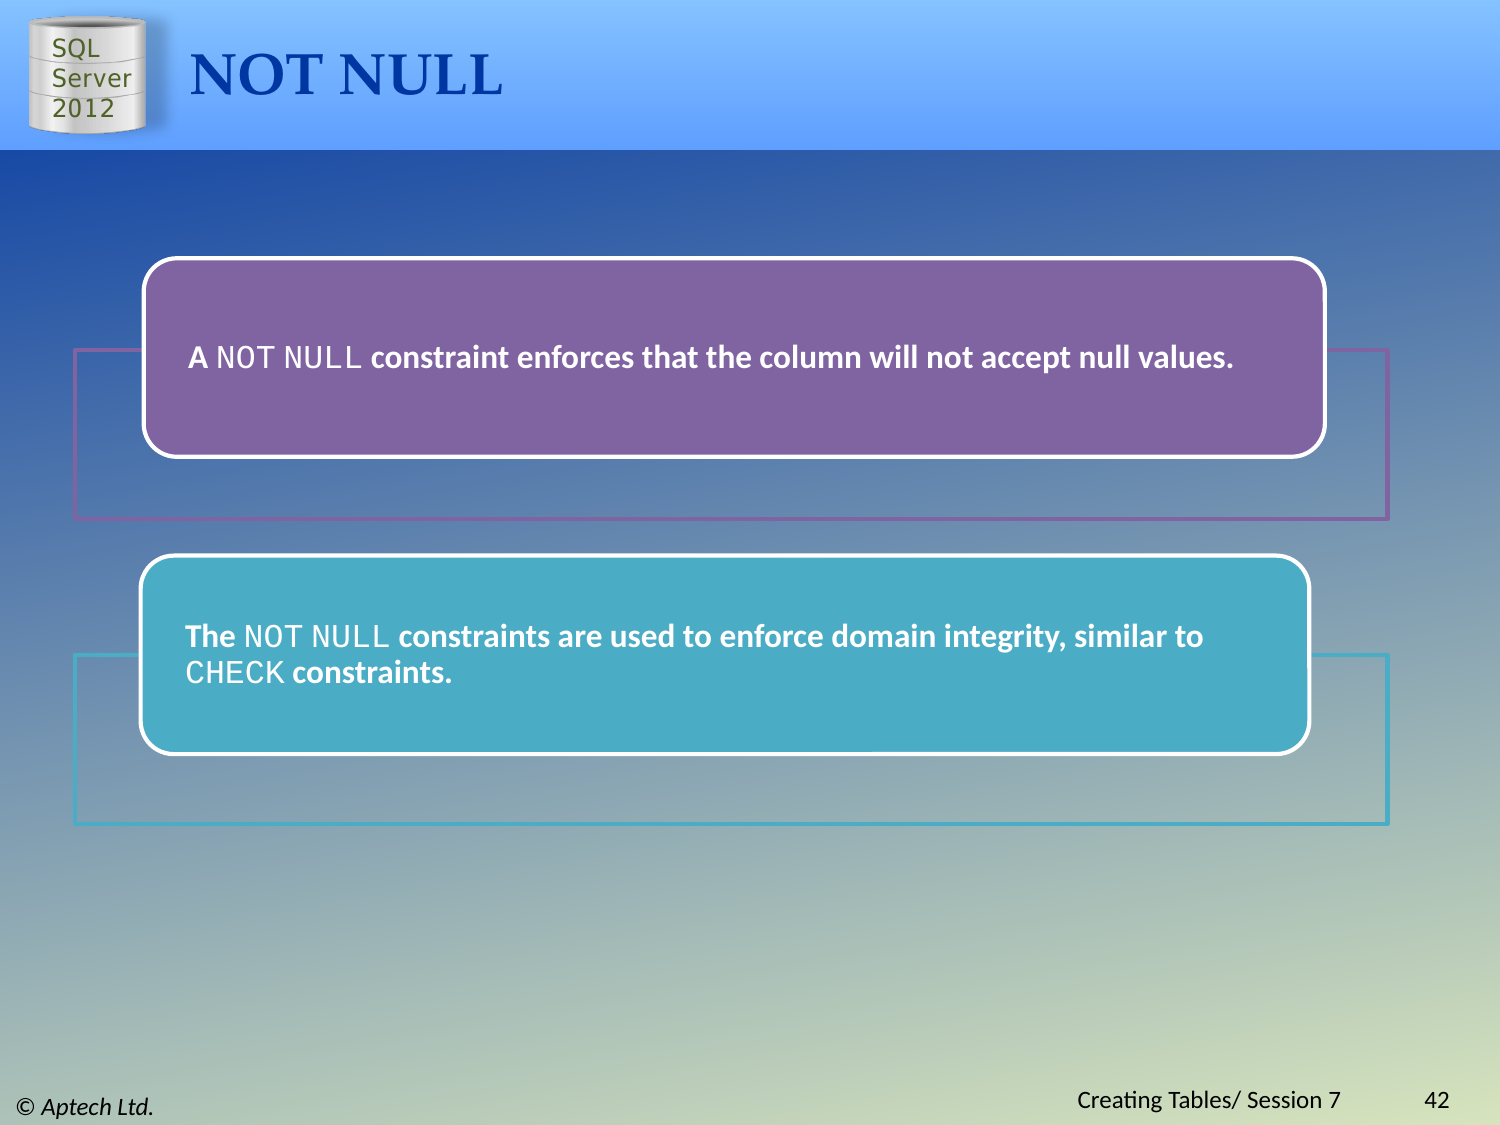

# NOT NULL
A NOT NULL constraint enforces that the column will not accept null values.
The NOT NULL constraints are used to enforce domain integrity, similar to CHECK constraints.
Creating Tables/ Session 7
42